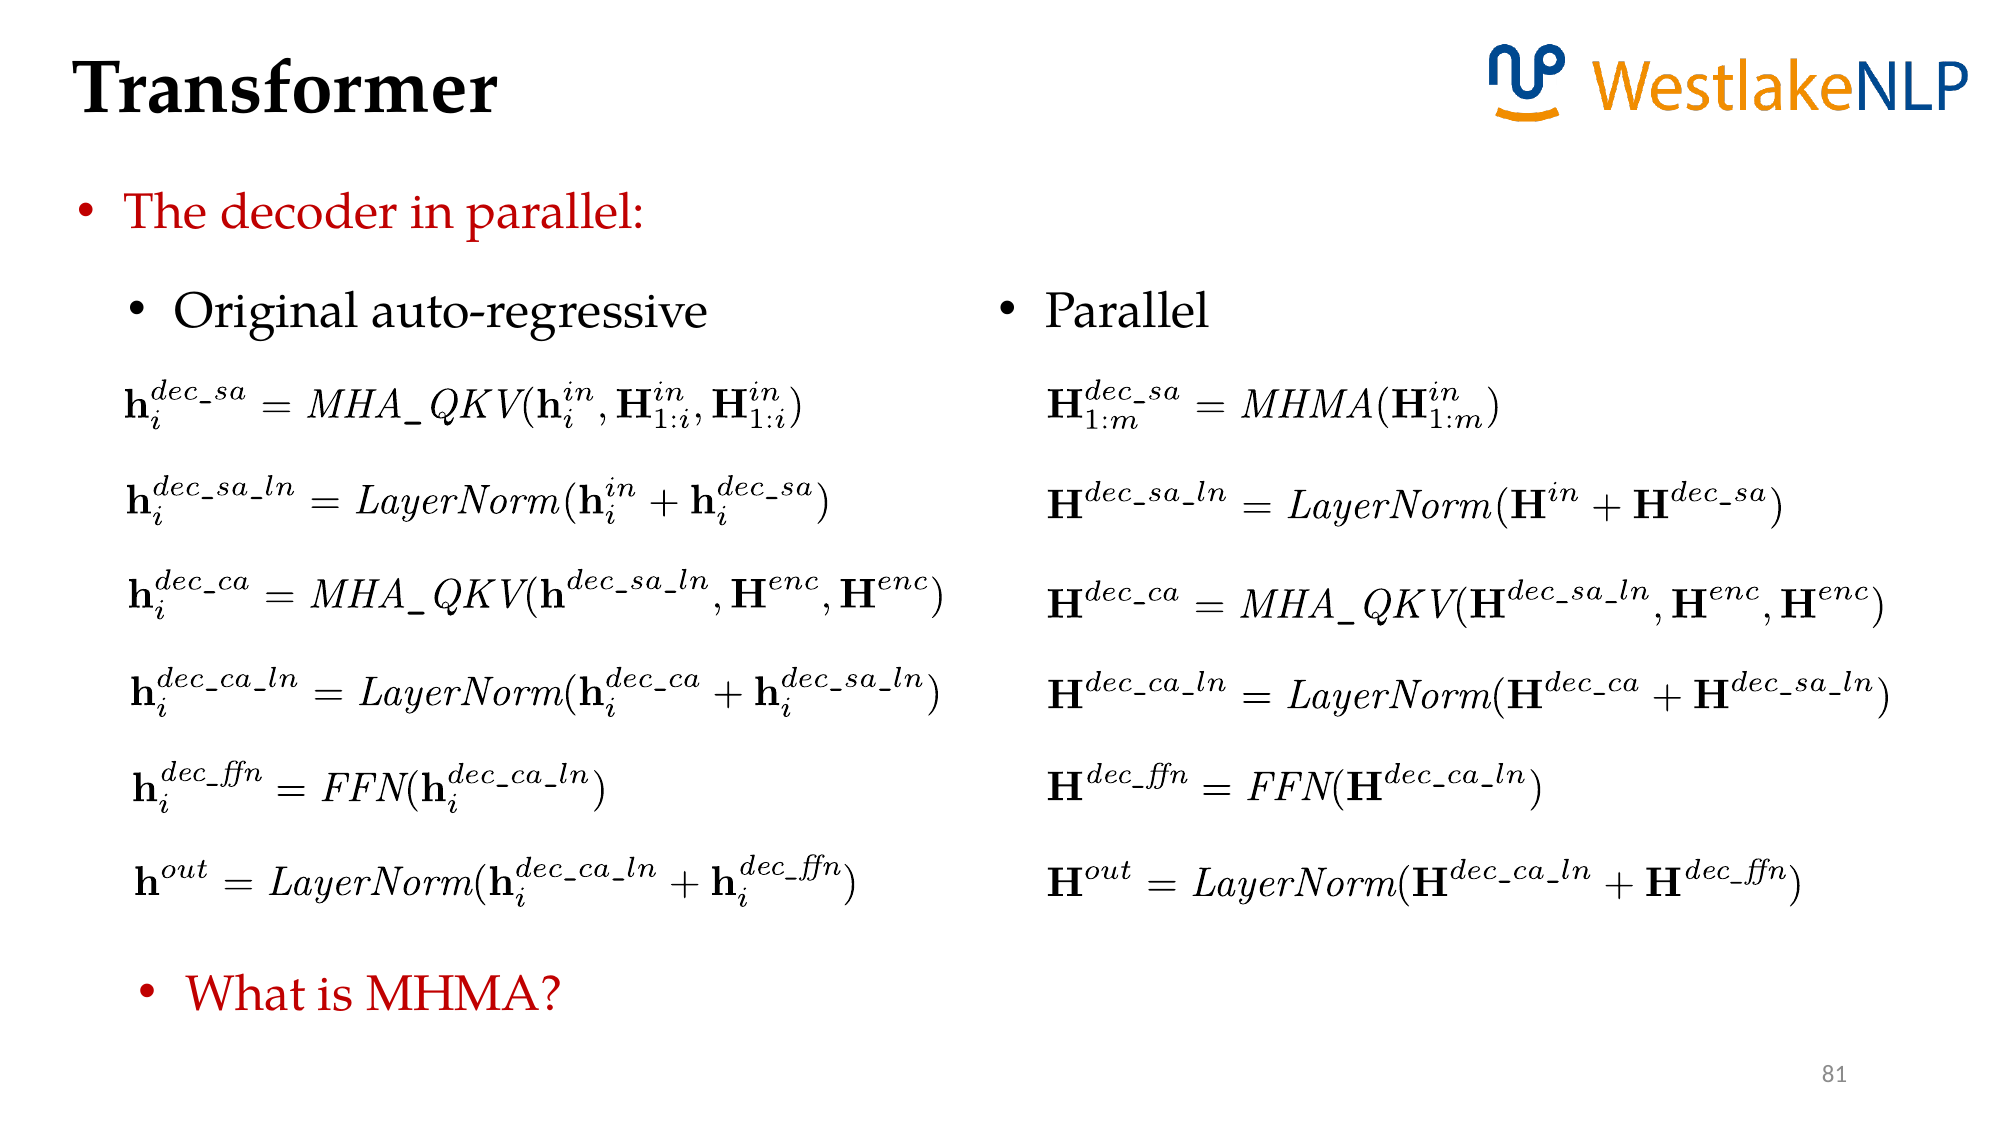

Transformer
The decoder in parallel:
Original auto-regressive
Parallel

What is MHMA?
81